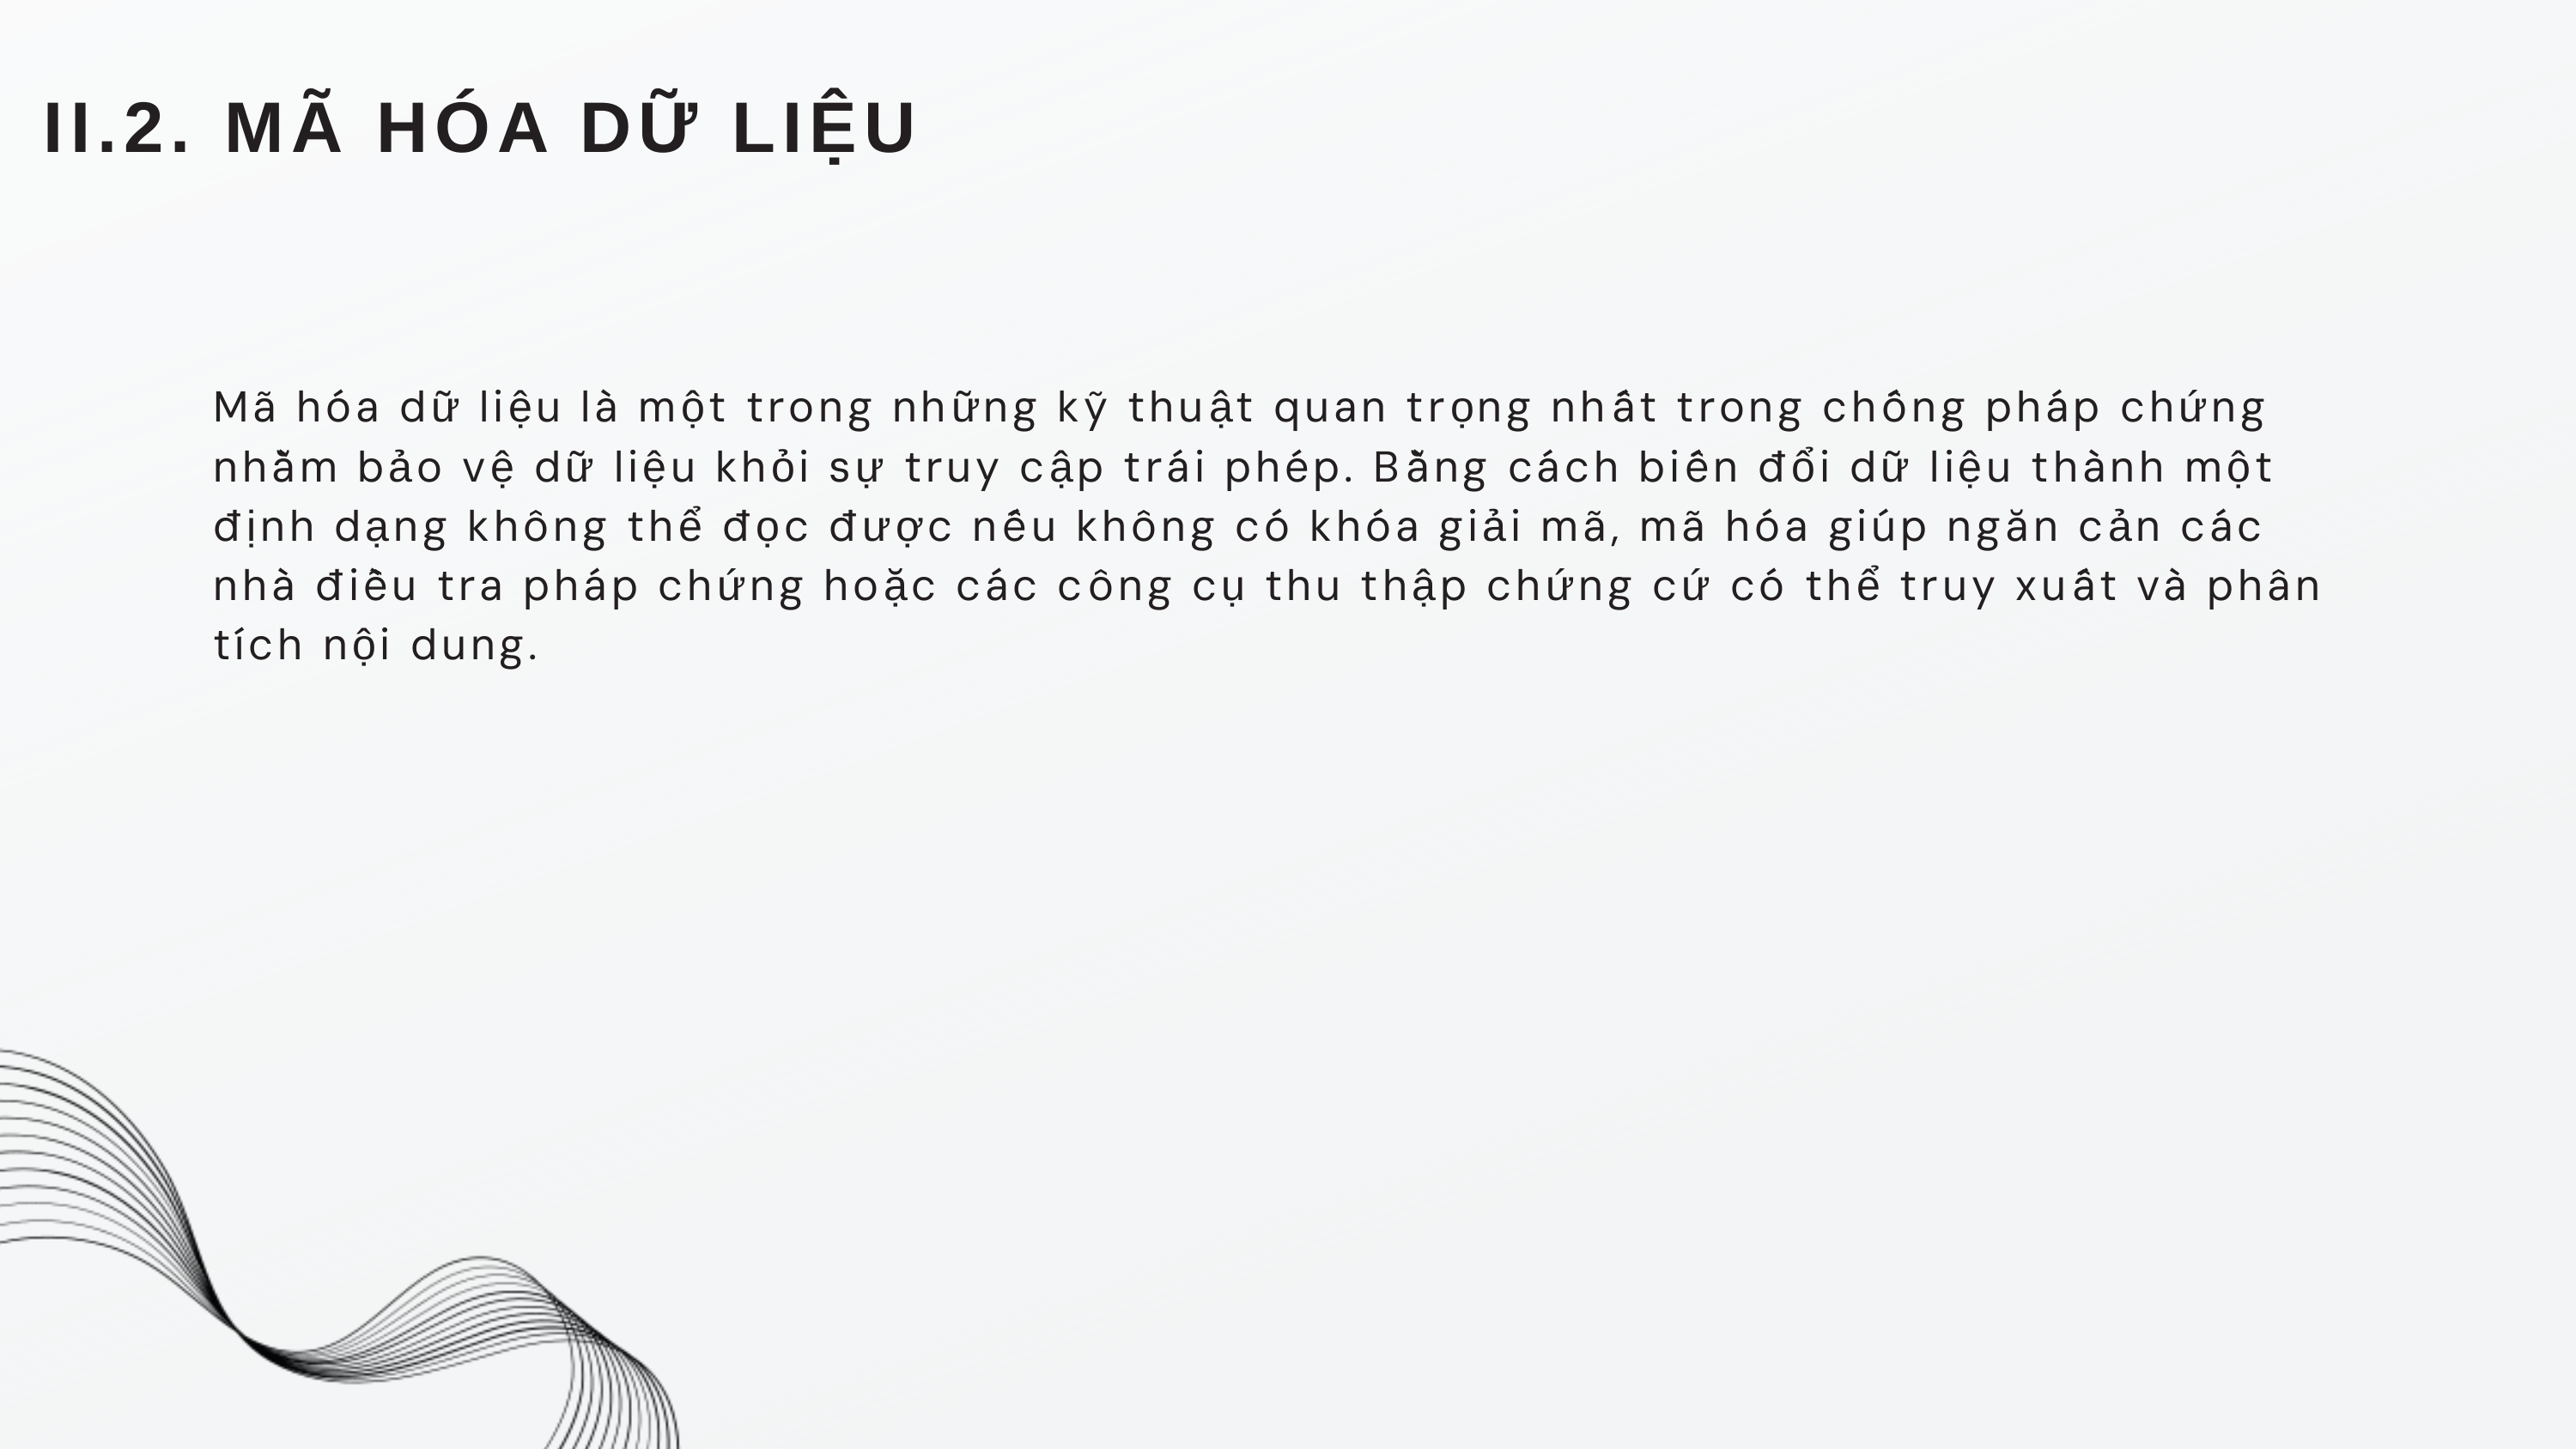

II.2. MÃ HÓA DỮ LIỆU
Mã hóa dữ liệu là một trong những kỹ thuật quan trọng nhất trong chống pháp chứng nhằm bảo vệ dữ liệu khỏi sự truy cập trái phép. Bằng cách biến đổi dữ liệu thành một định dạng không thể đọc được nếu không có khóa giải mã, mã hóa giúp ngăn cản các nhà điều tra pháp chứng hoặc các công cụ thu thập chứng cứ có thể truy xuất và phân tích nội dung.